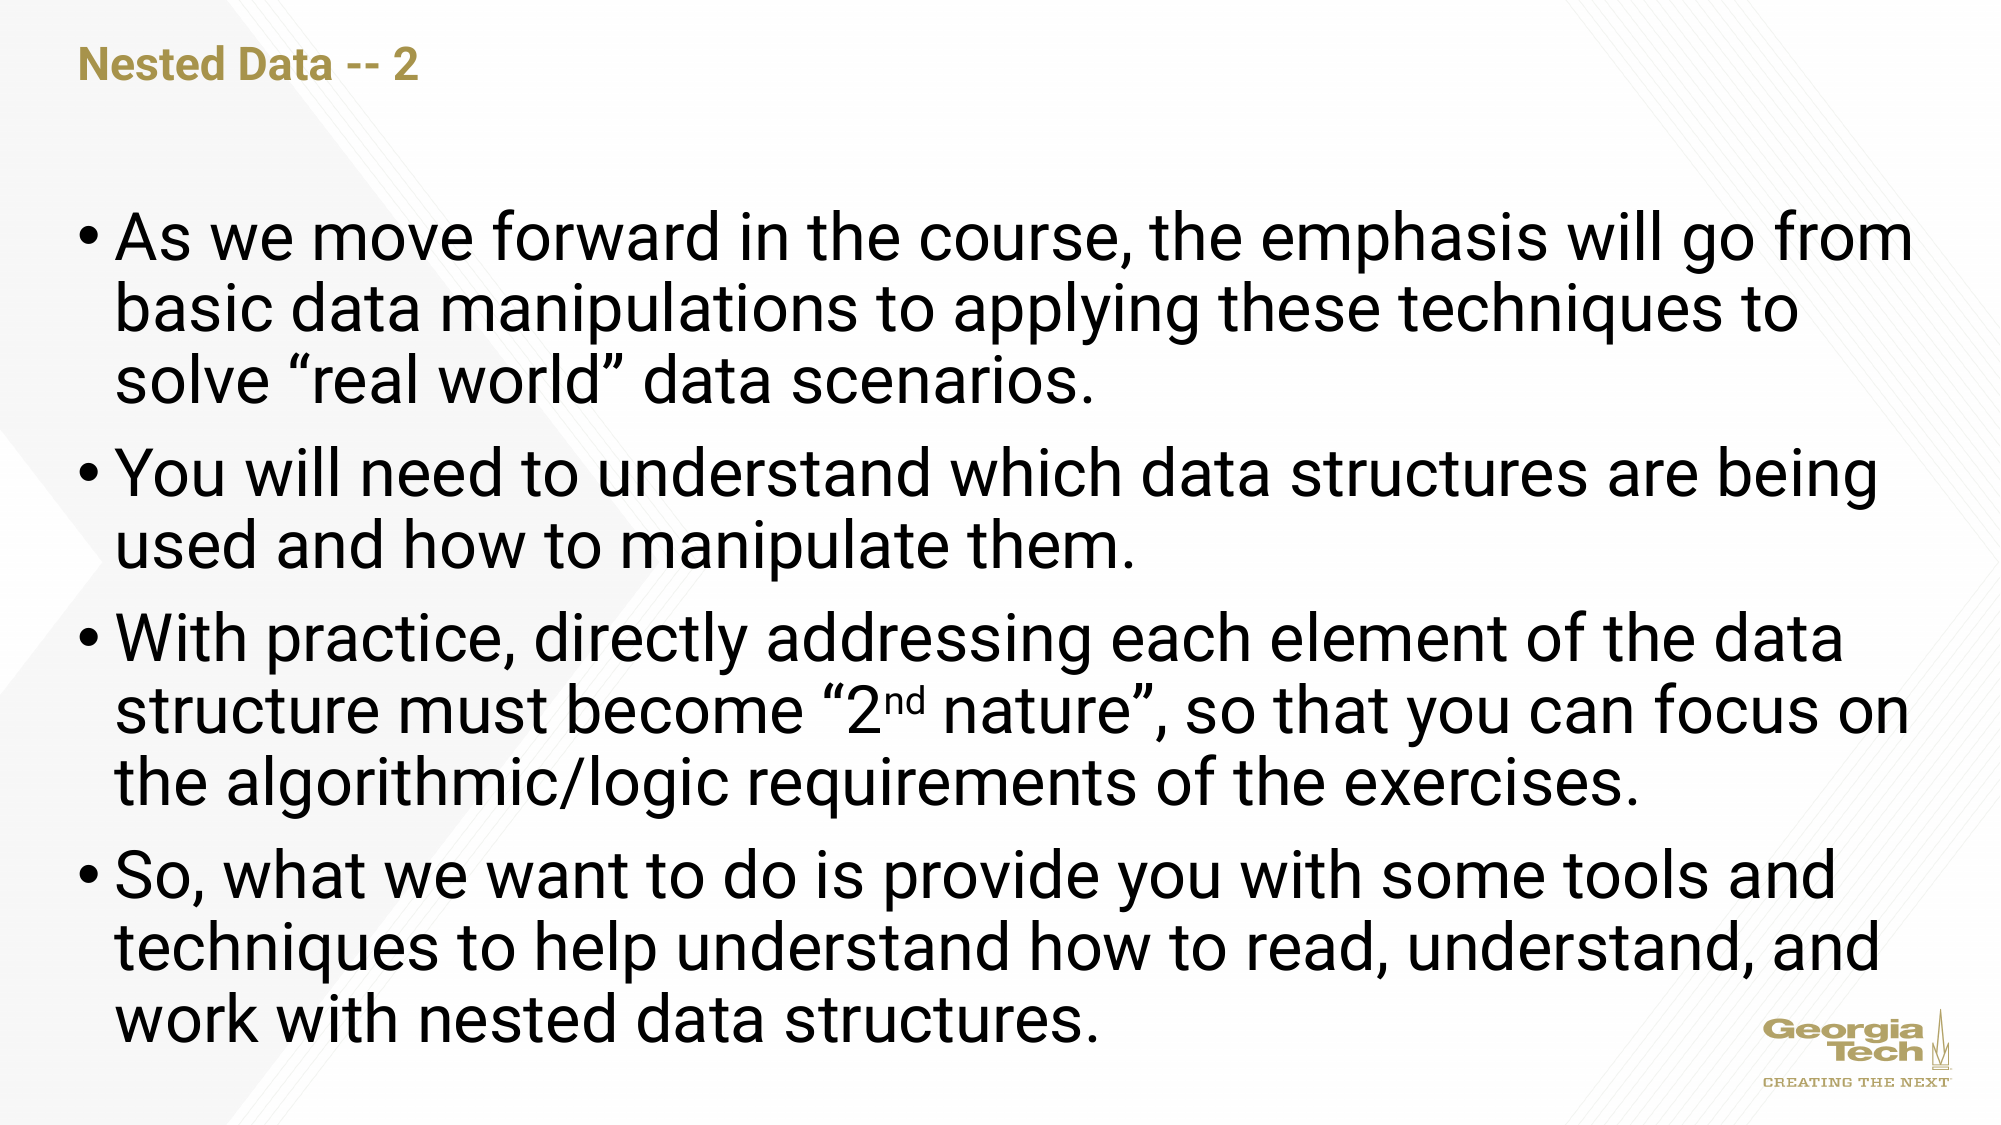

# Nested Data -- 2
As we move forward in the course, the emphasis will go from basic data manipulations to applying these techniques to solve “real world” data scenarios.
You will need to understand which data structures are being used and how to manipulate them.
With practice, directly addressing each element of the data structure must become “2nd nature”, so that you can focus on the algorithmic/logic requirements of the exercises.
So, what we want to do is provide you with some tools and techniques to help understand how to read, understand, and work with nested data structures.